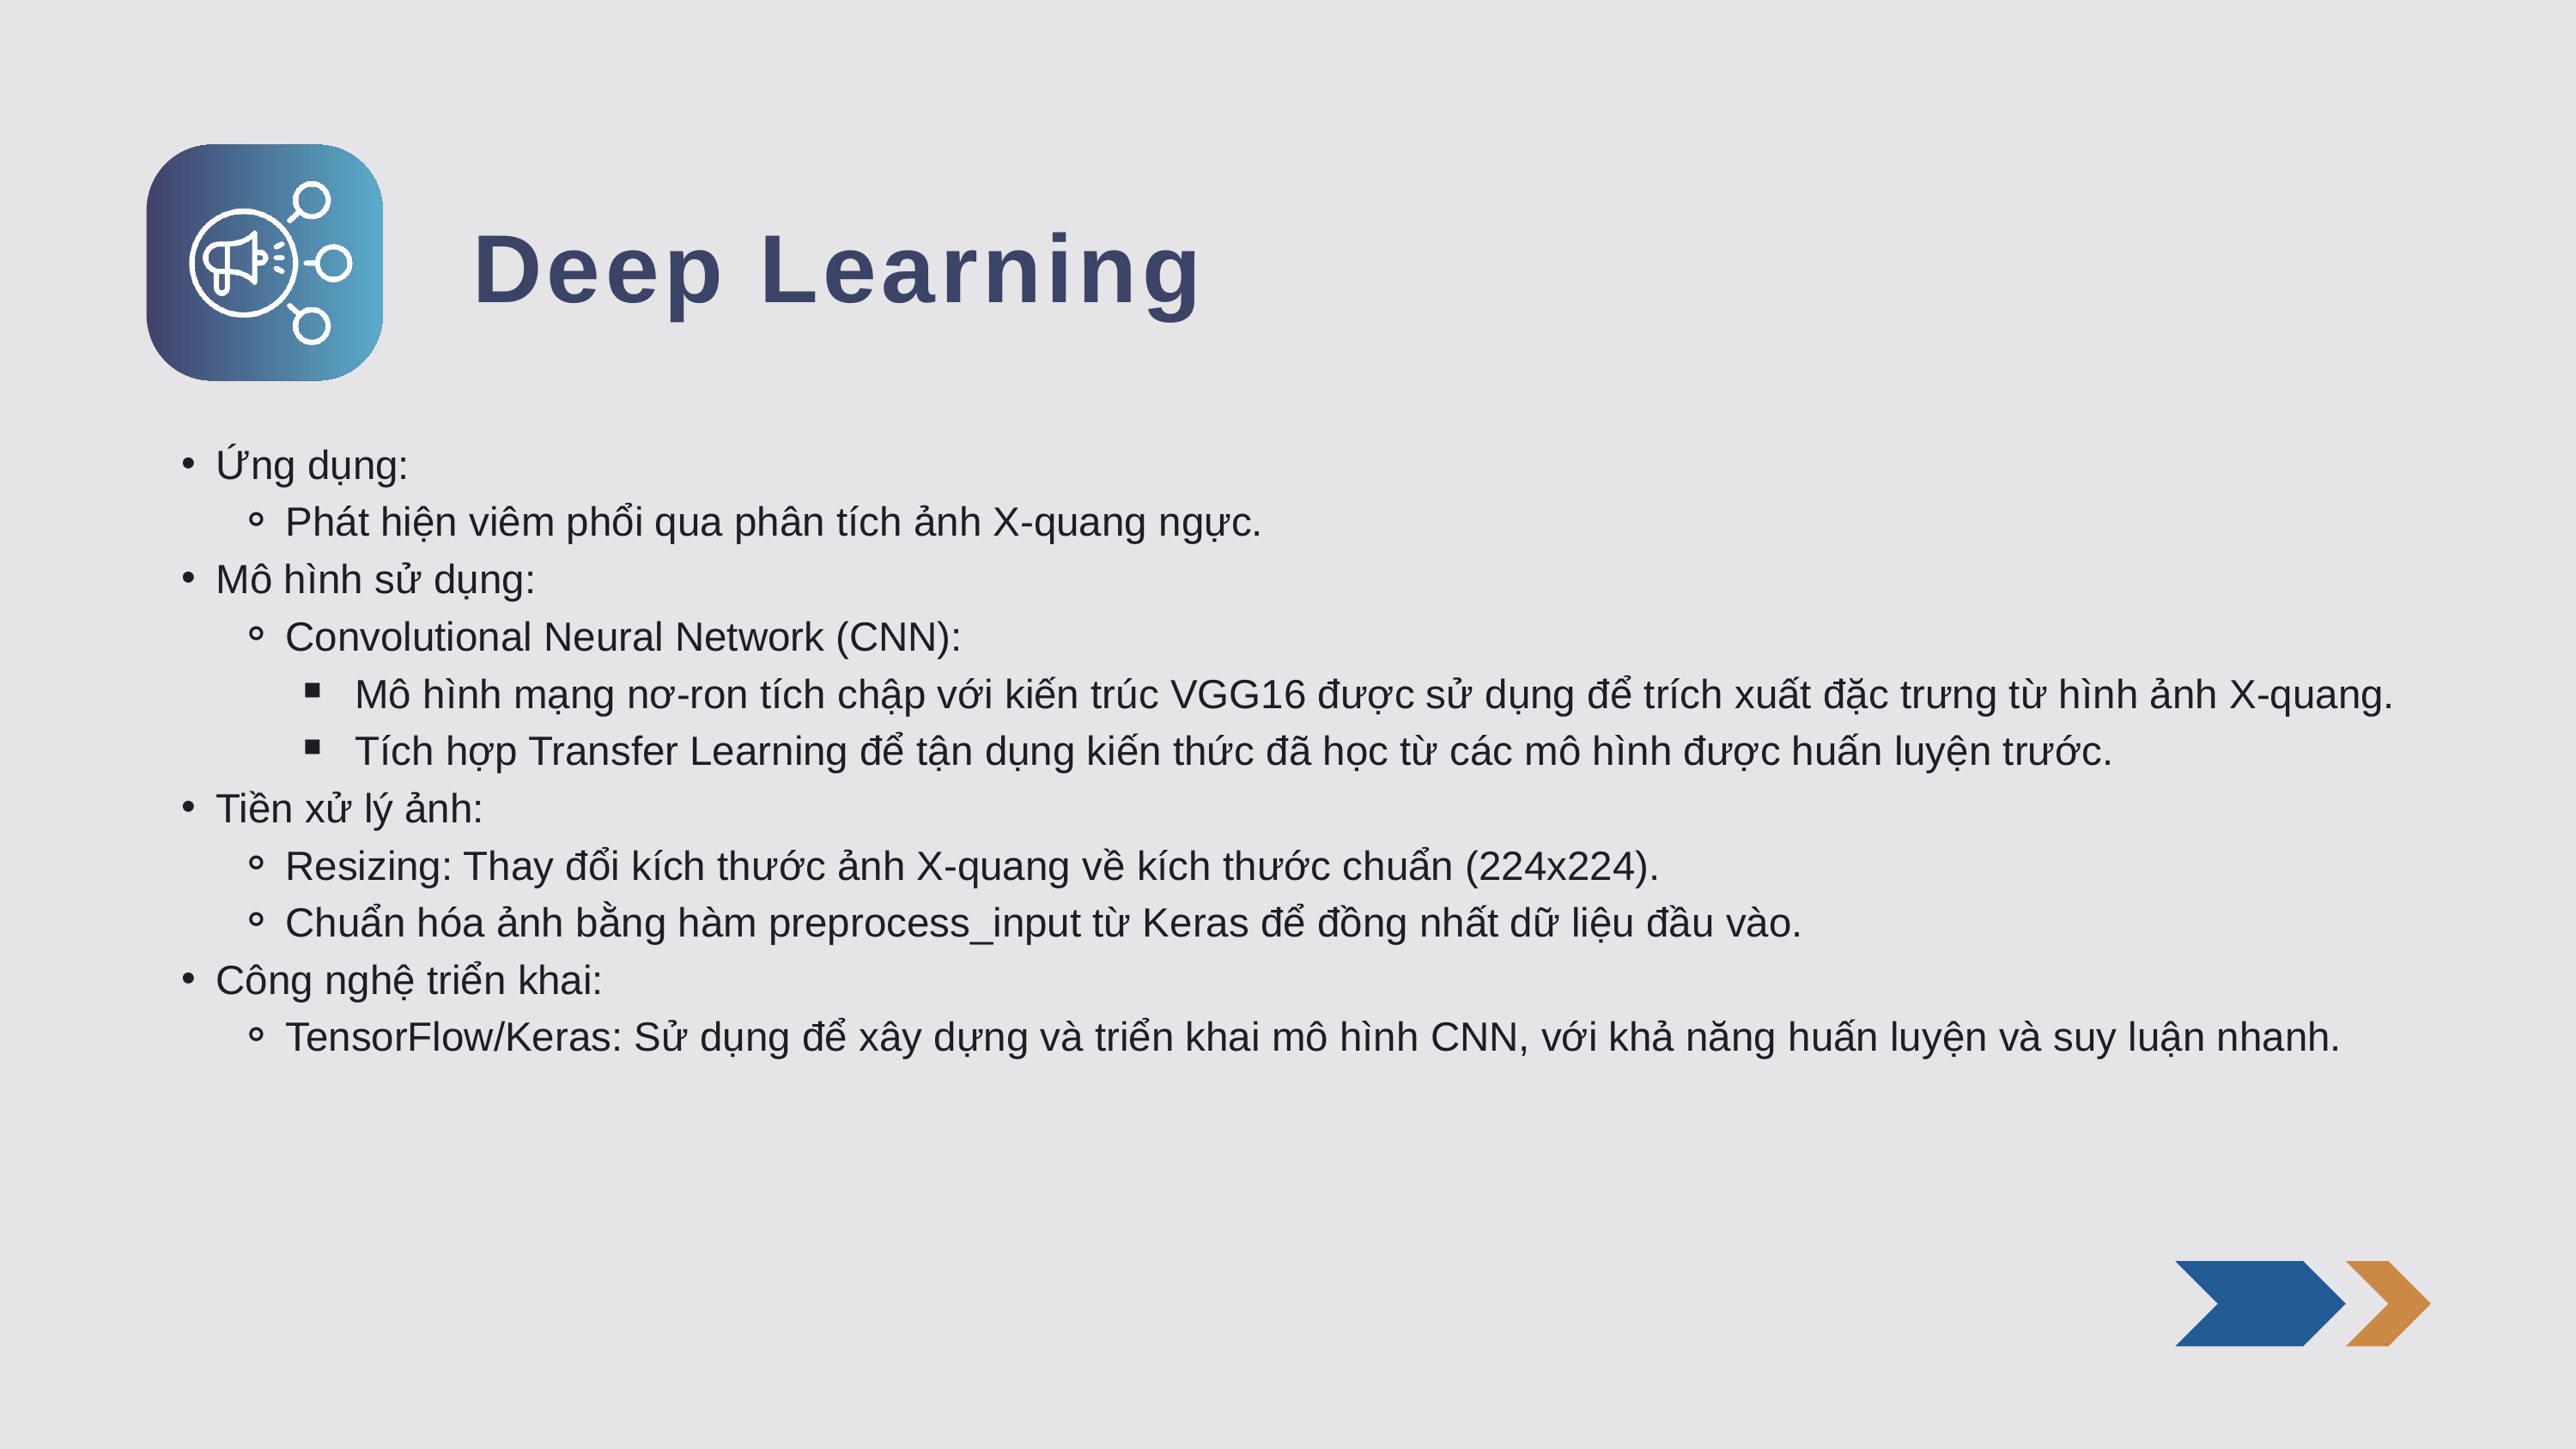

Deep Learning
Ứng dụng:
Phát hiện viêm phổi qua phân tích ảnh X-quang ngực.
Mô hình sử dụng:
Convolutional Neural Network (CNN):
Mô hình mạng nơ-ron tích chập với kiến trúc VGG16 được sử dụng để trích xuất đặc trưng từ hình ảnh X-quang.
Tích hợp Transfer Learning để tận dụng kiến thức đã học từ các mô hình được huấn luyện trước.
Tiền xử lý ảnh:
Resizing: Thay đổi kích thước ảnh X-quang về kích thước chuẩn (224x224).
Chuẩn hóa ảnh bằng hàm preprocess_input từ Keras để đồng nhất dữ liệu đầu vào.
Công nghệ triển khai:
TensorFlow/Keras: Sử dụng để xây dựng và triển khai mô hình CNN, với khả năng huấn luyện và suy luận nhanh.